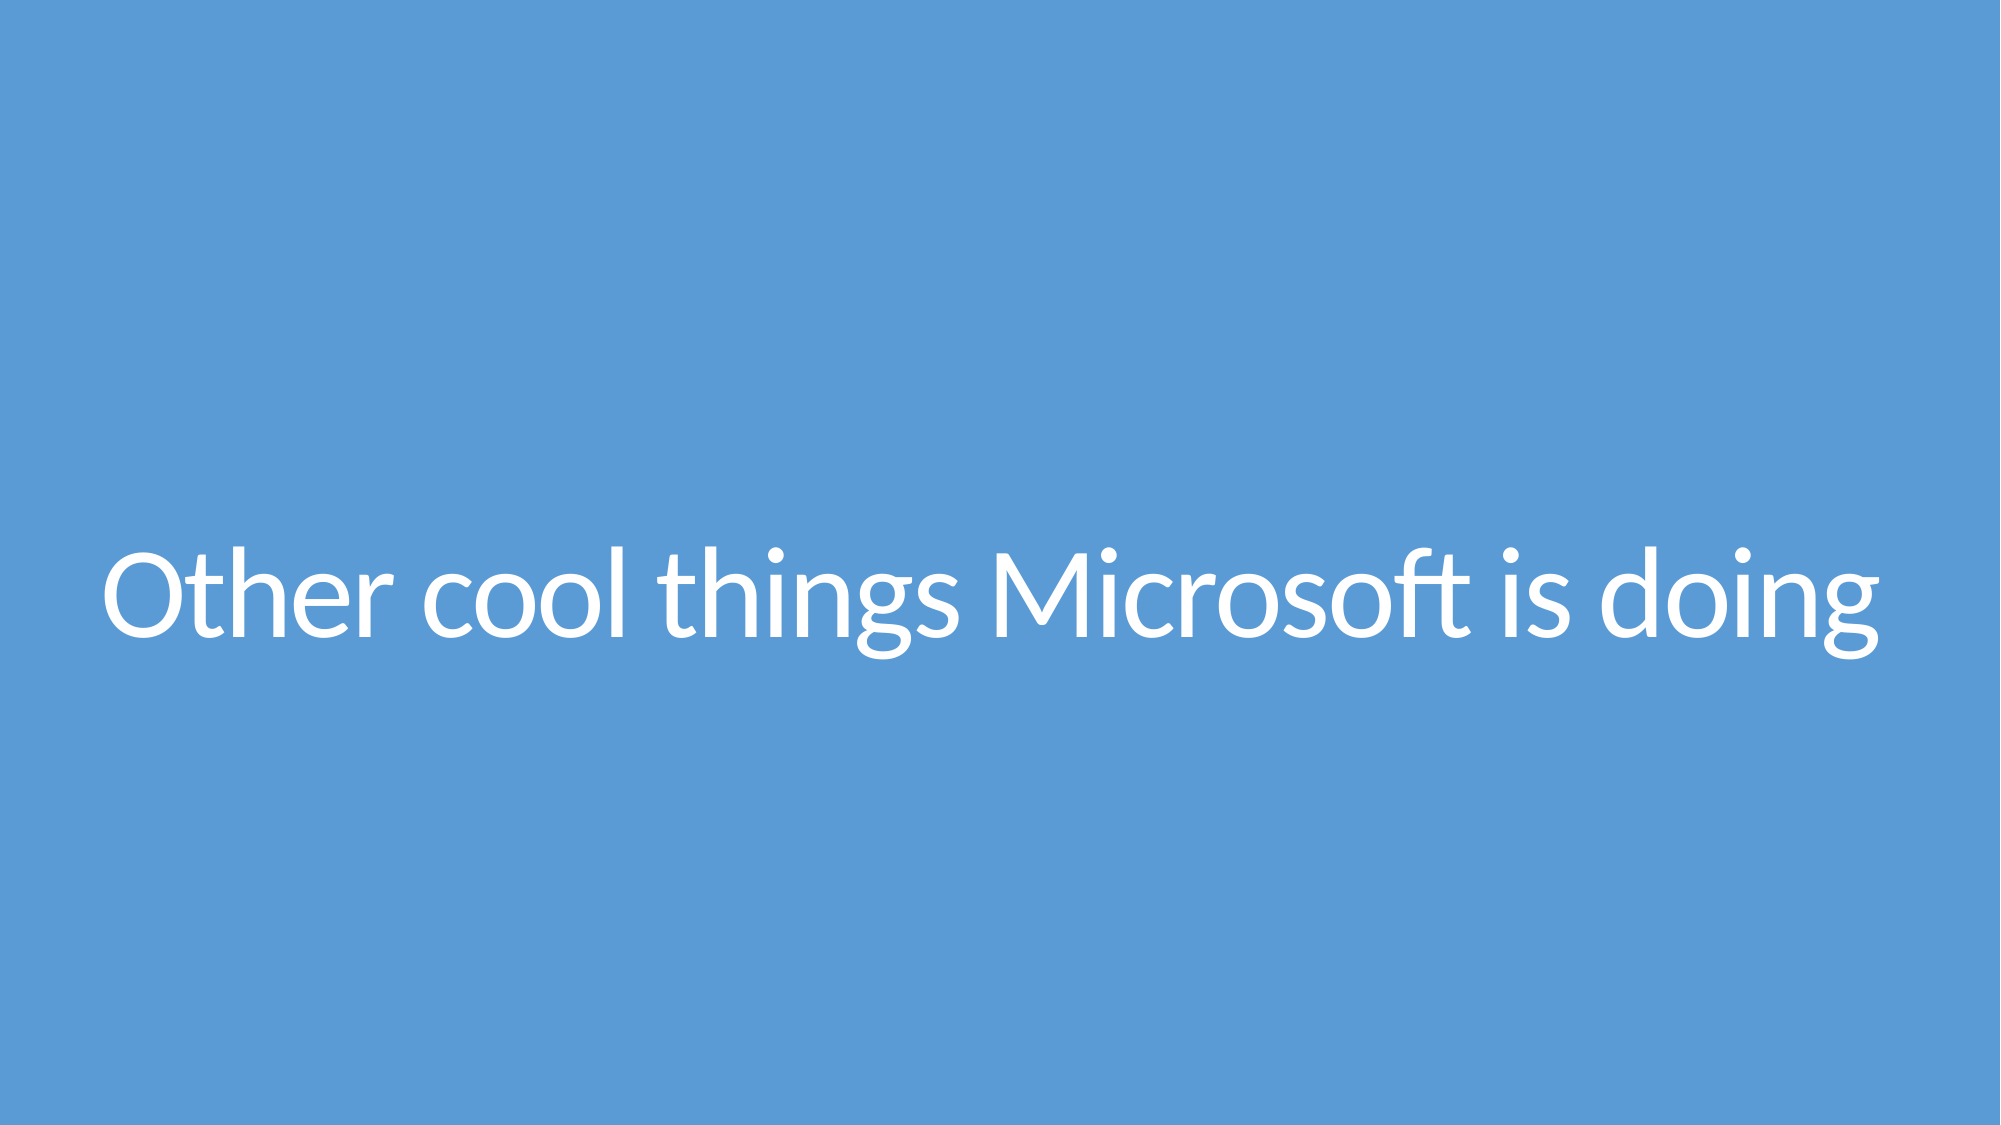

# Other cool things Microsoft is doing